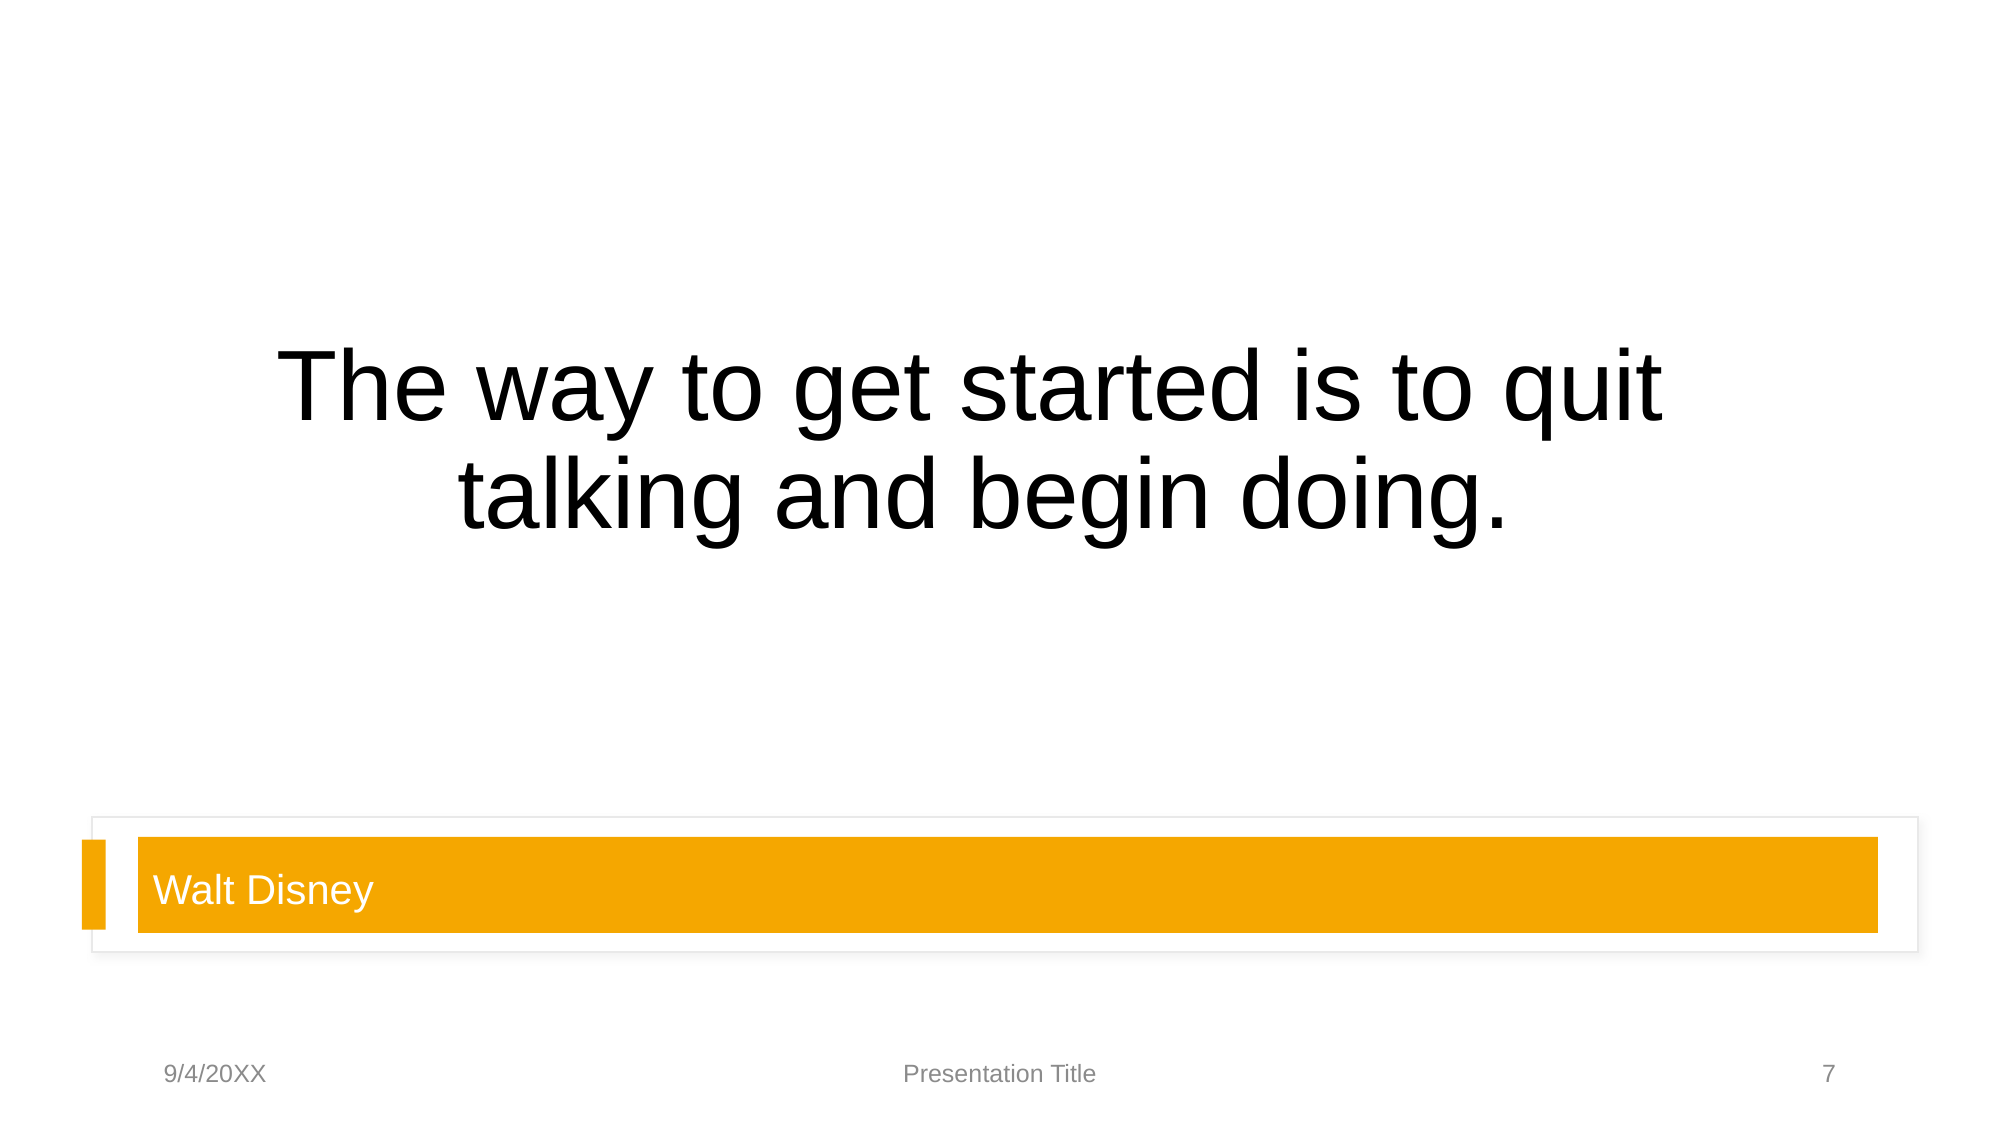

# The way to get started is to quit talking and begin doing.
Walt Disney
9/4/20XX
Presentation Title
7